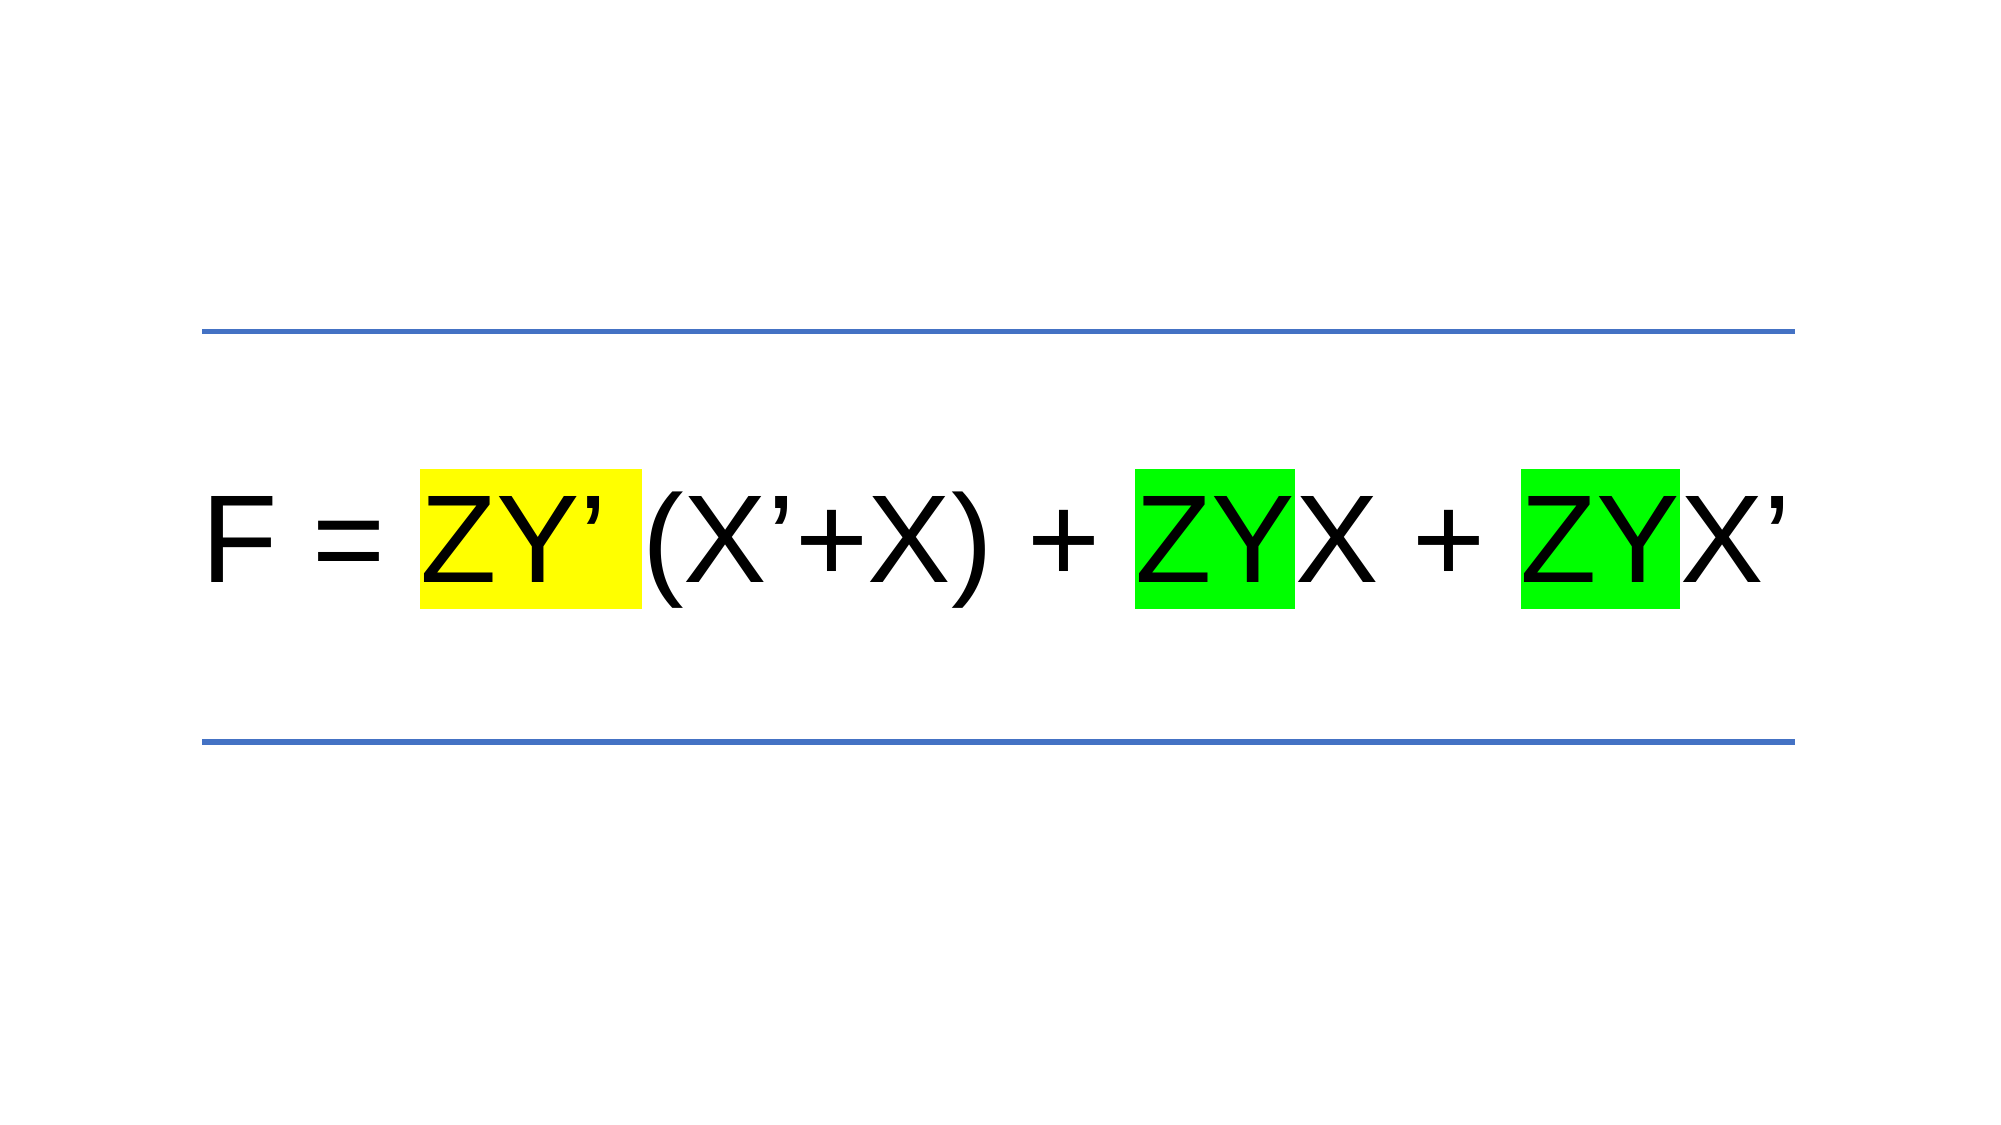

F = zy’ (x’+X) + zyx + zyx’